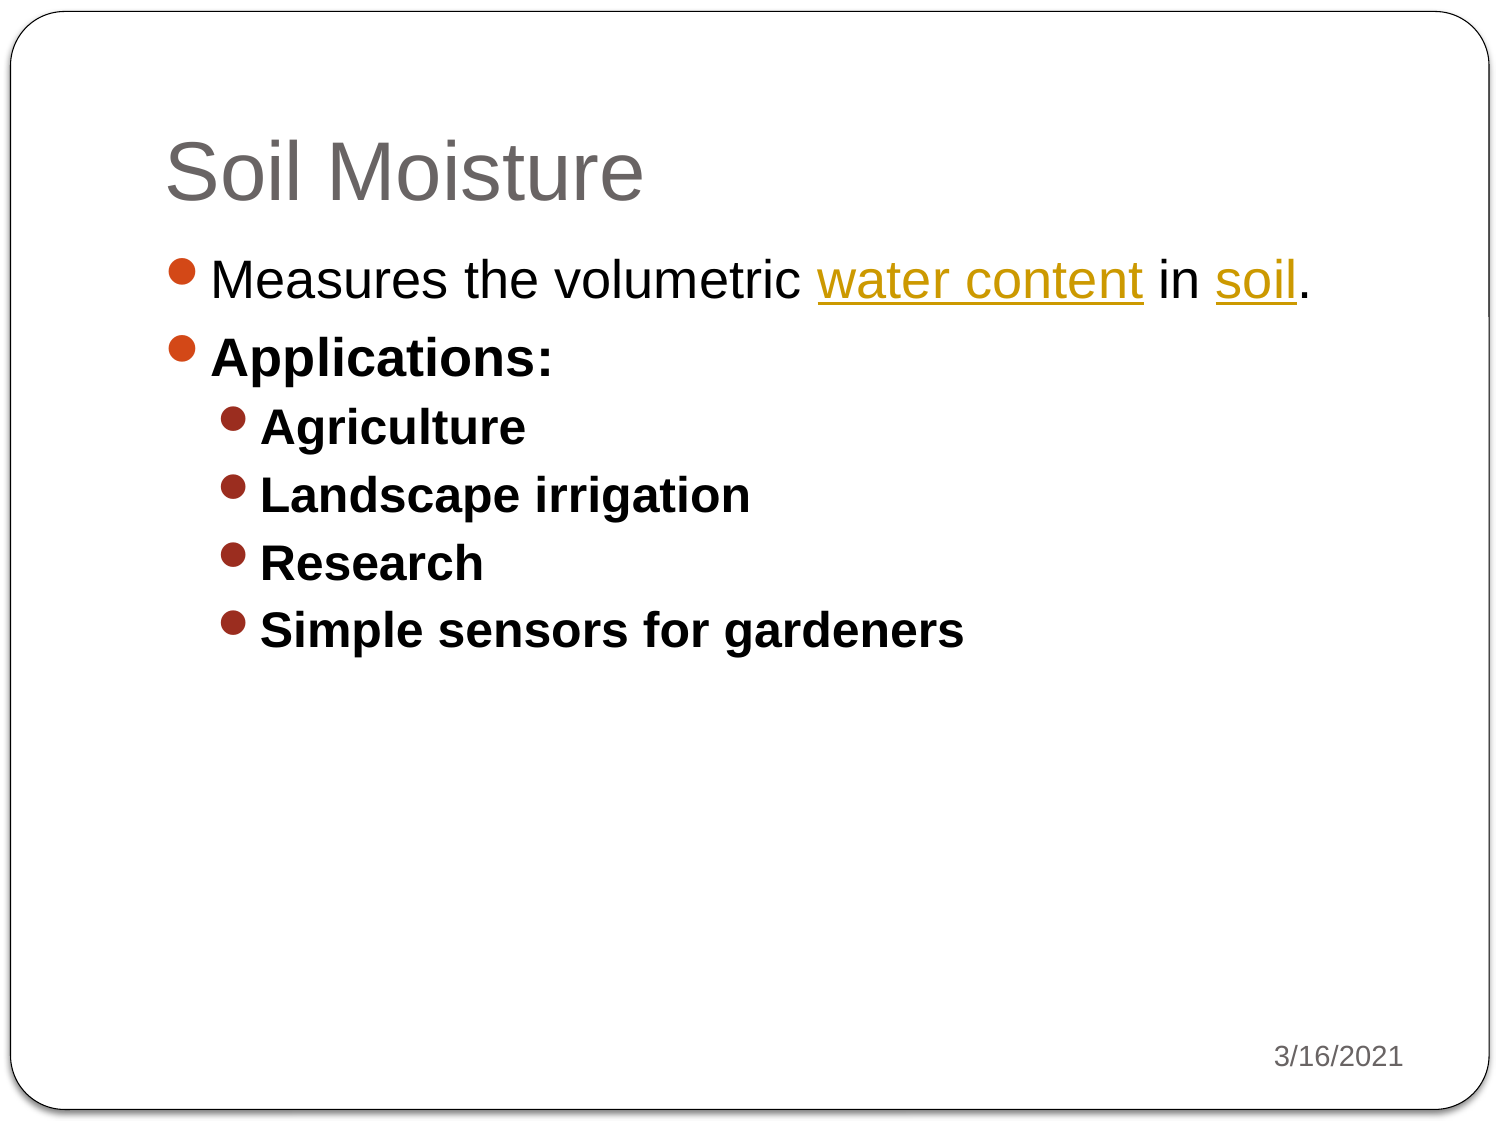

# Soil Moisture
Measures the volumetric water content in soil.
Applications:
Agriculture
Landscape irrigation
Research
Simple sensors for gardeners

3/16/2021